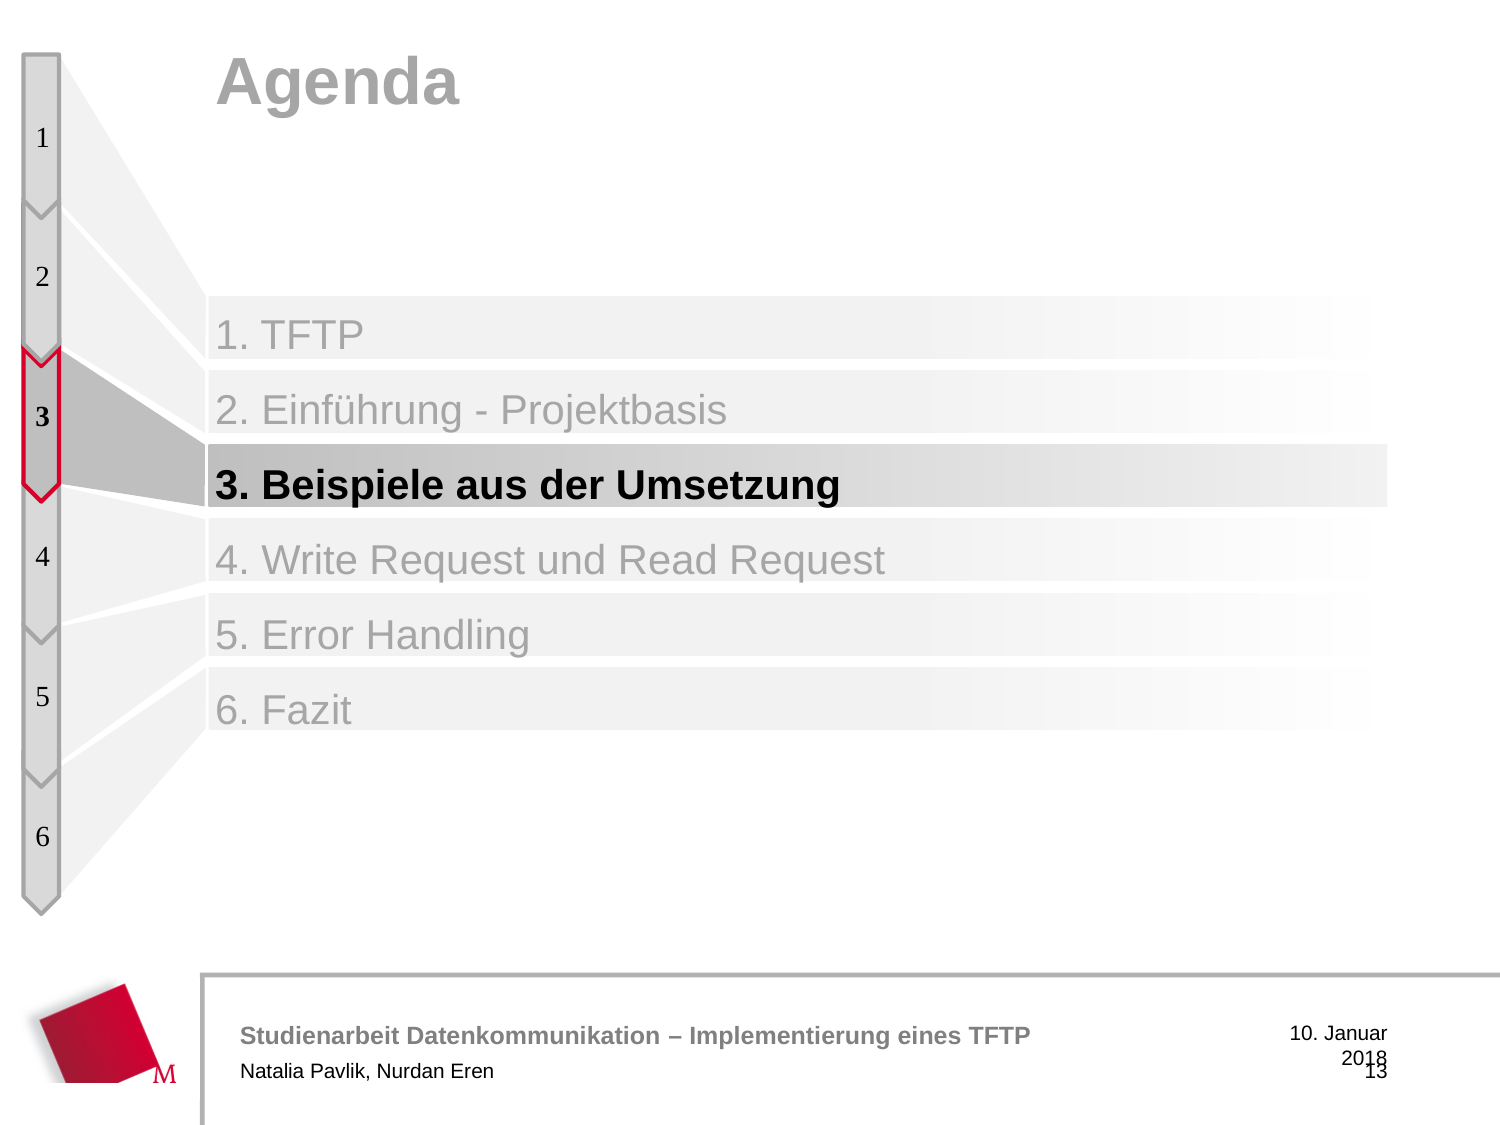

# Agenda
1

2

3

4

5

6

1. TFTP
2. Einführung - Projektbasis
3. Beispiele aus der Umsetzung
4. Write Request und Read Request
5. Error Handling
6. Fazit

10. Januar 2018
Natalia Pavlik, Nurdan Eren
13